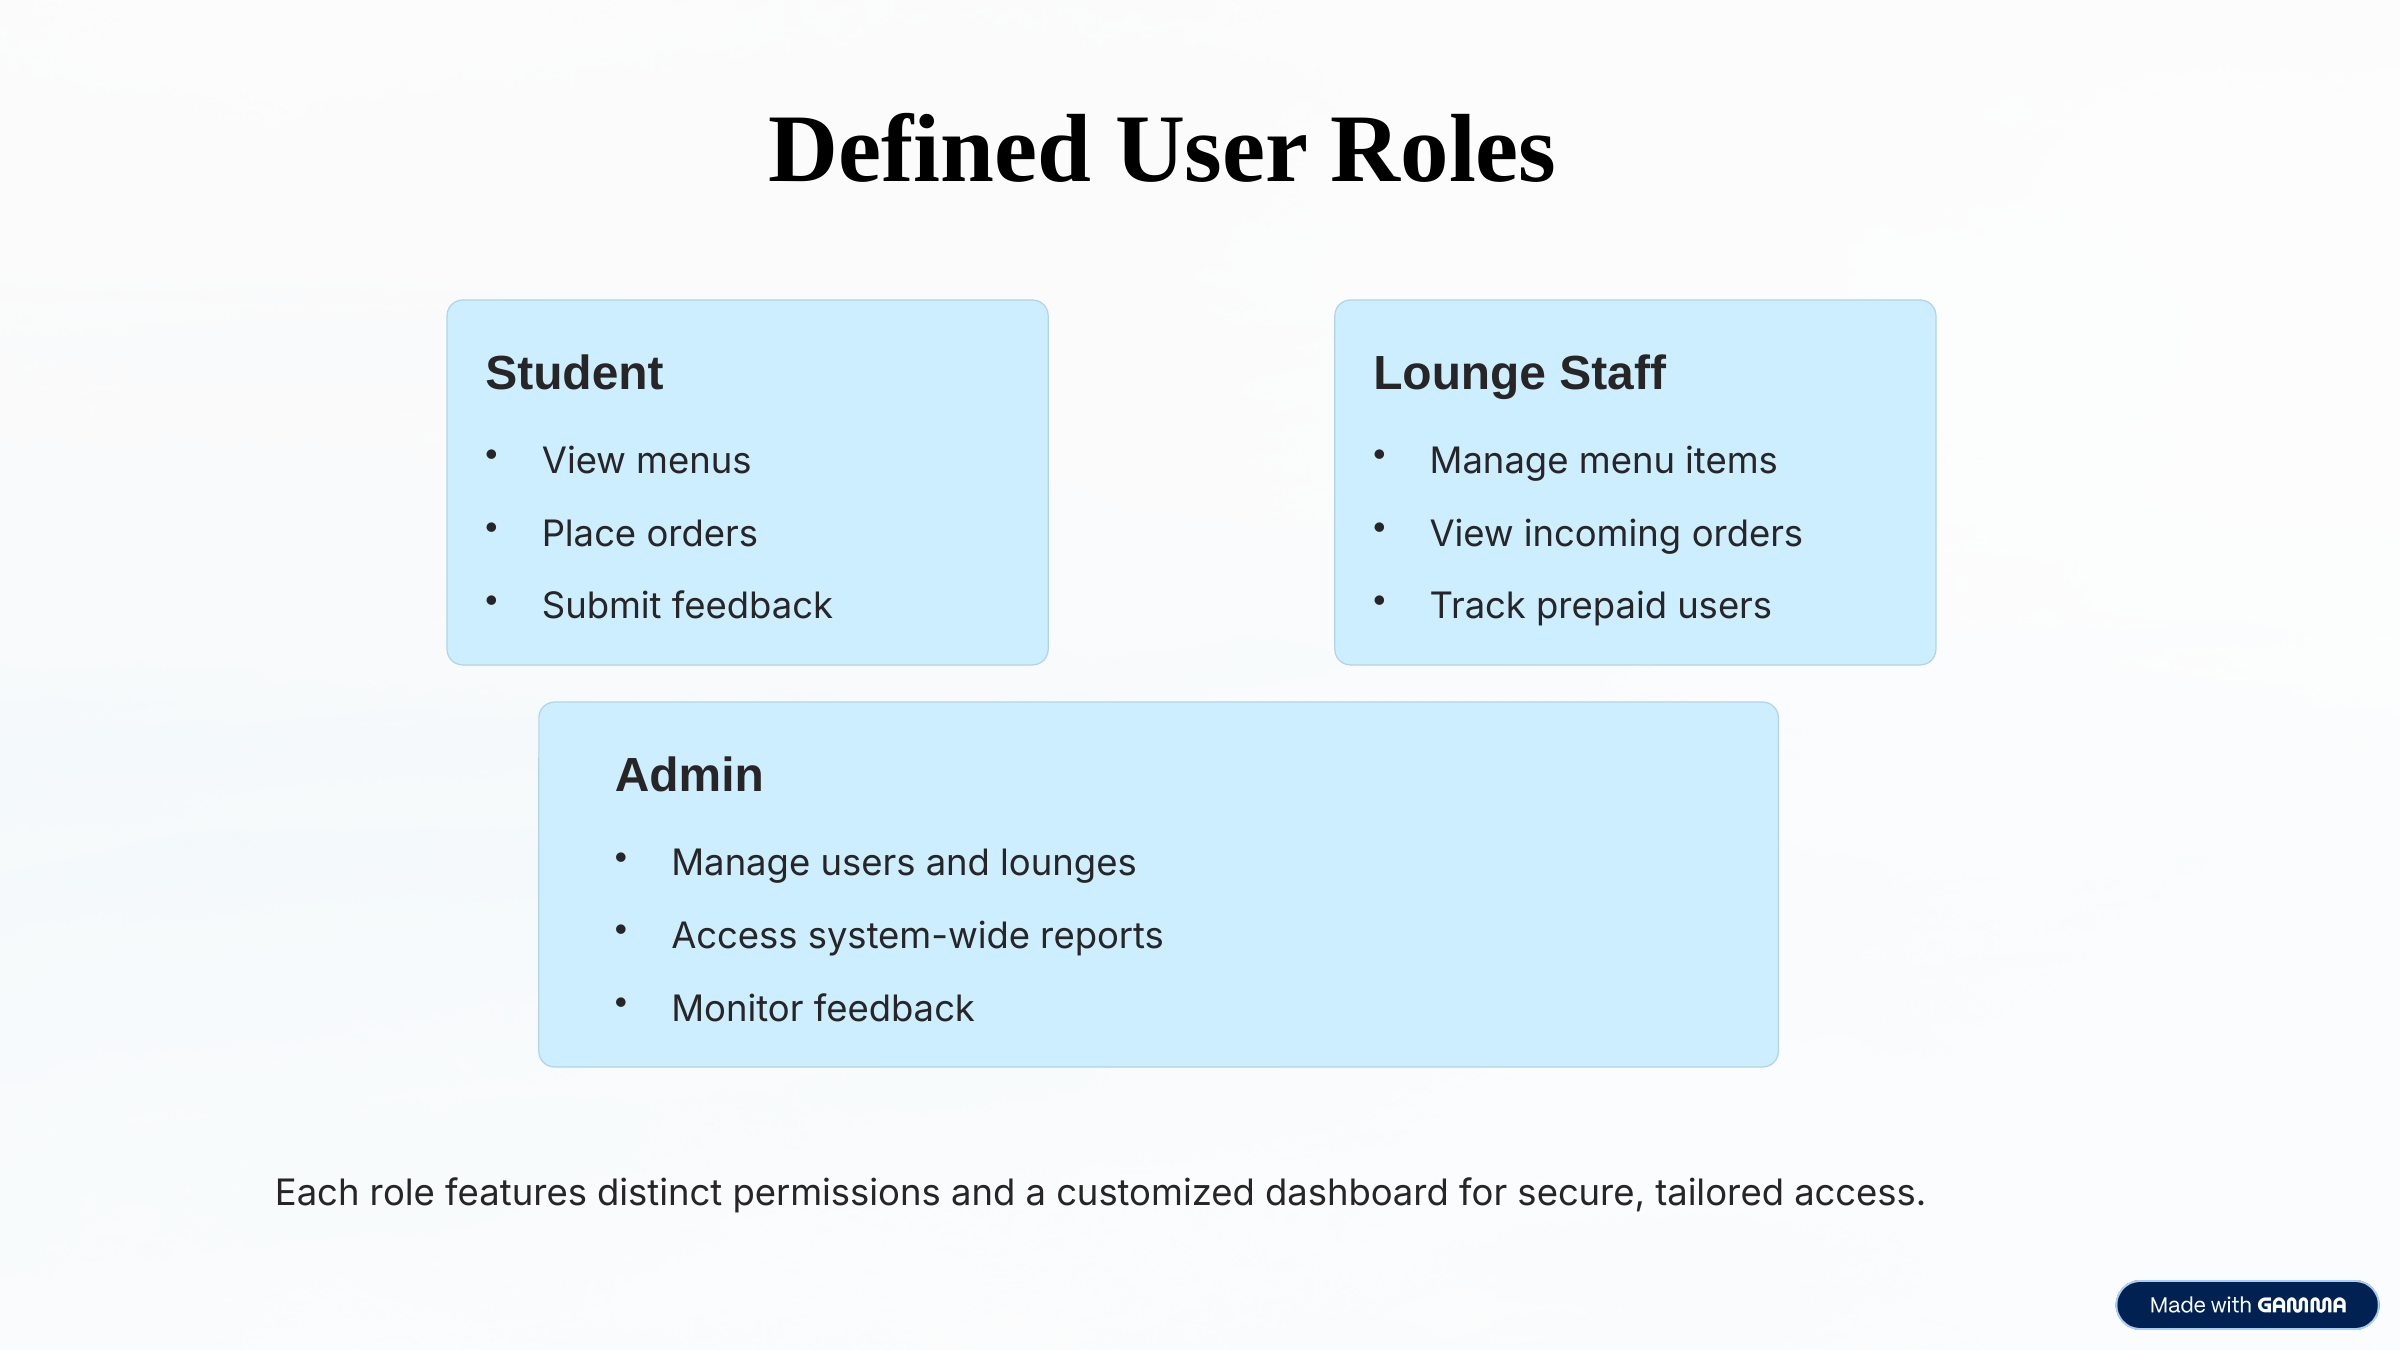

Defined User Roles

Student
Lounge Staff
View menus
Manage menu items
Place orders
View incoming orders
Submit feedback
Track prepaid users

Admin
Manage users and lounges
Access system-wide reports
Monitor feedback
Each role features distinct permissions and a customized dashboard for secure, tailored access.